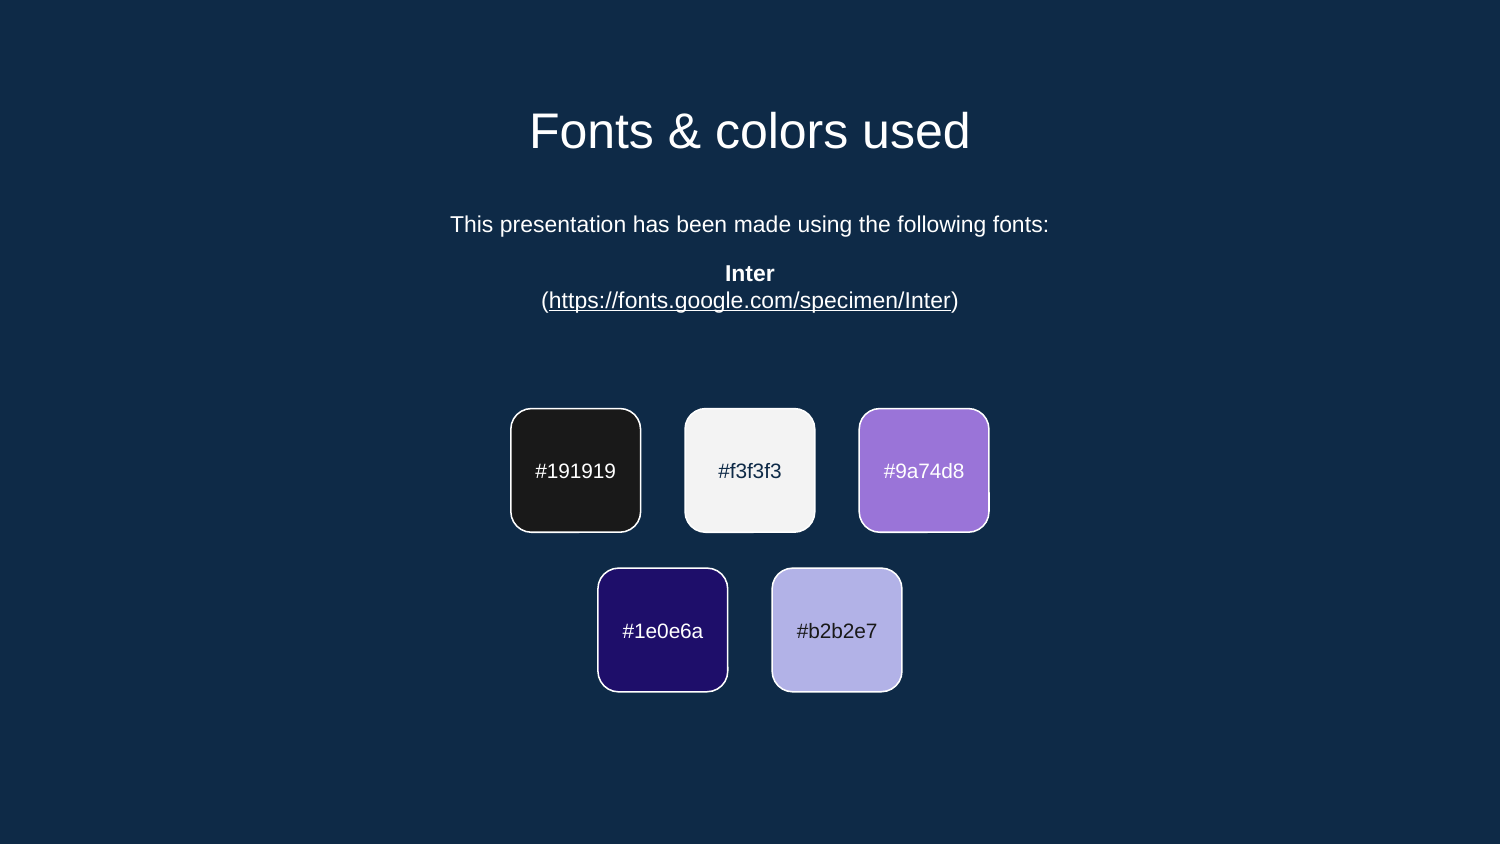

# Fonts & colors used
This presentation has been made using the following fonts:
Inter
(https://fonts.google.com/specimen/Inter)

#191919
#f3f3f3
#9a74d8

#1e0e6a
#b2b2e7